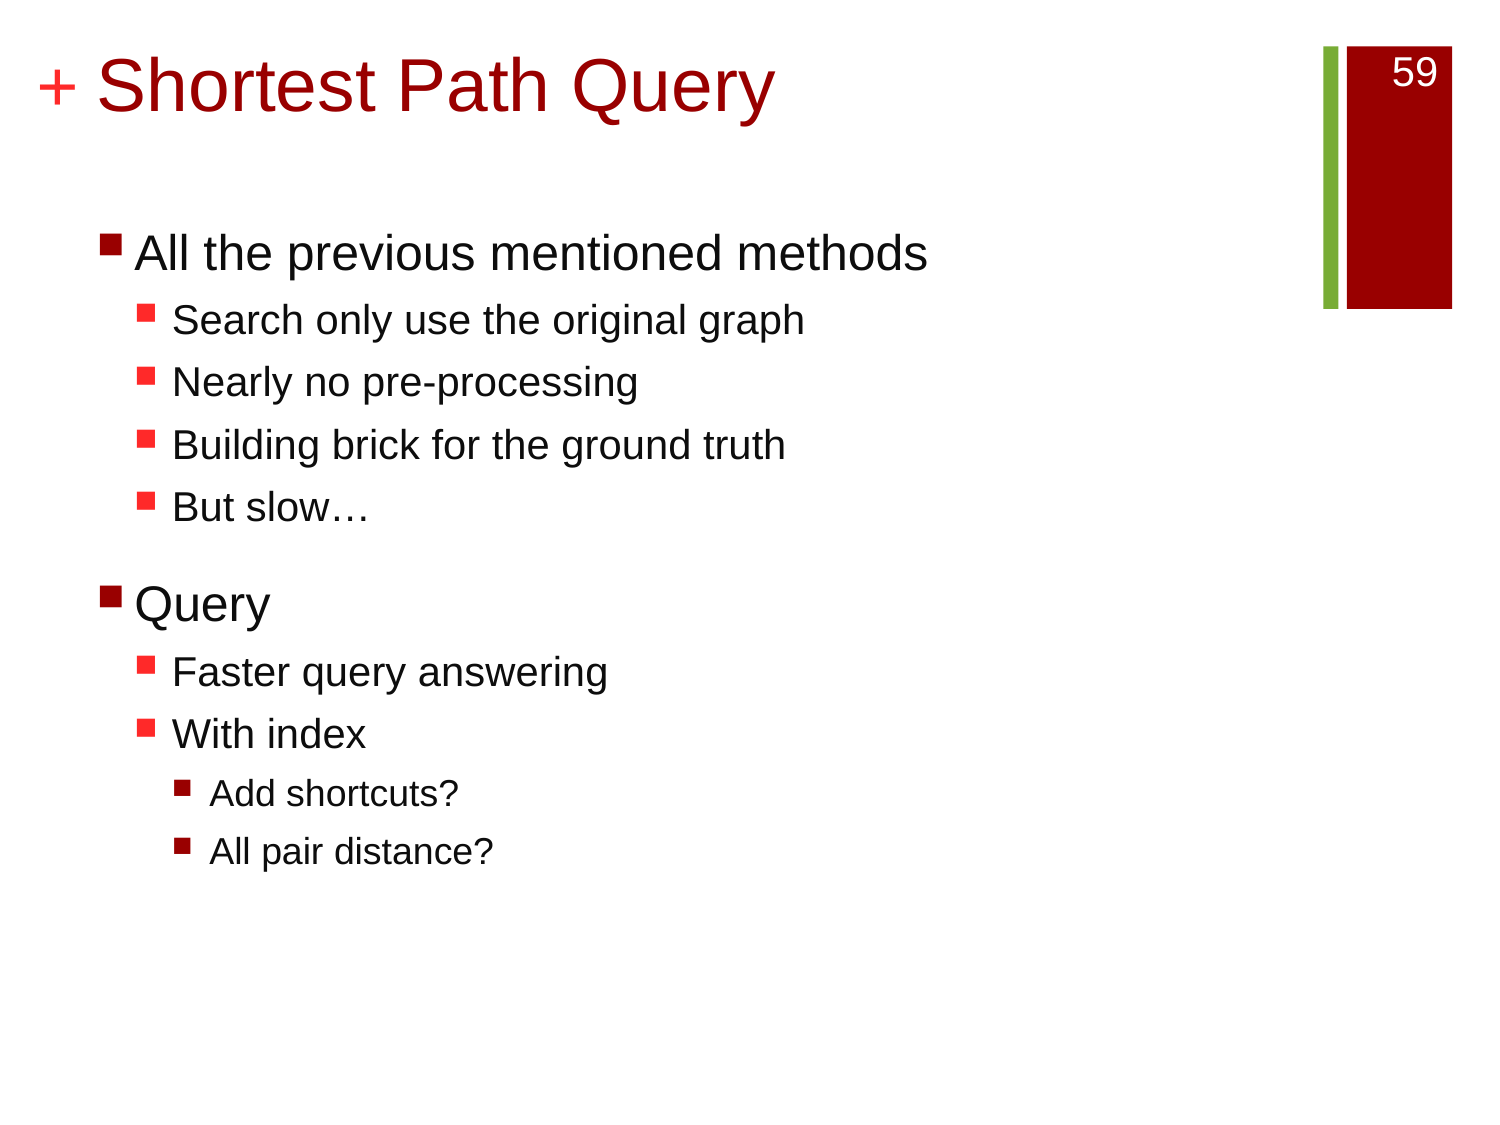

# Shortest Path Query
59
All the previous mentioned methods
Search only use the original graph
Nearly no pre-processing
Building brick for the ground truth
But slow…
Query
Faster query answering
With index
Add shortcuts?
All pair distance?